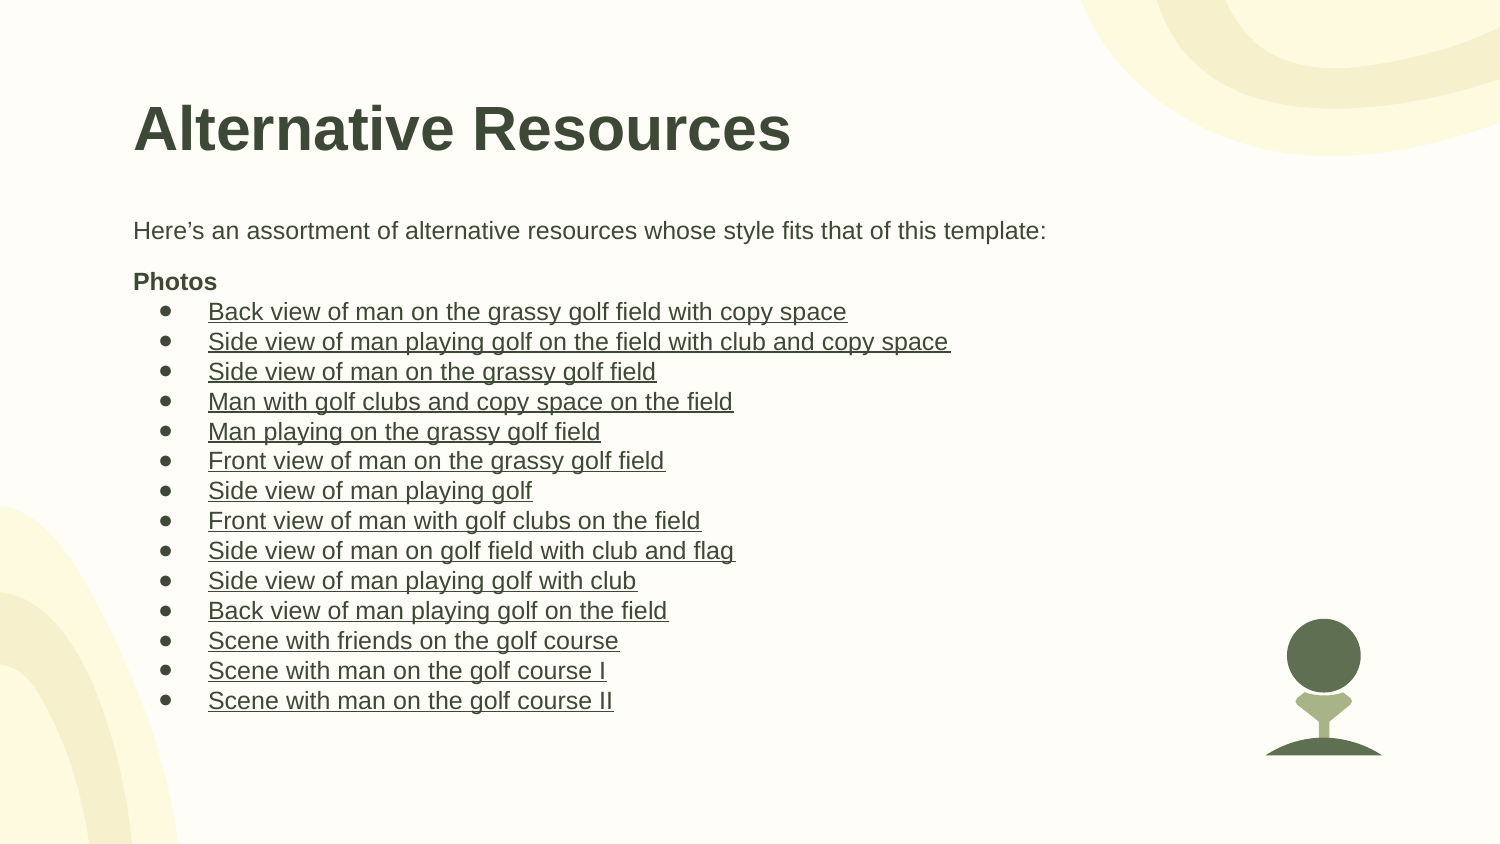

# Alternative Resources
Here’s an assortment of alternative resources whose style fits that of this template:
Photos
Back view of man on the grassy golf field with copy space
Side view of man playing golf on the field with club and copy space
Side view of man on the grassy golf field
Man with golf clubs and copy space on the field
Man playing on the grassy golf field
Front view of man on the grassy golf field
Side view of man playing golf
Front view of man with golf clubs on the field
Side view of man on golf field with club and flag
Side view of man playing golf with club
Back view of man playing golf on the field
Scene with friends on the golf course
Scene with man on the golf course I
Scene with man on the golf course II